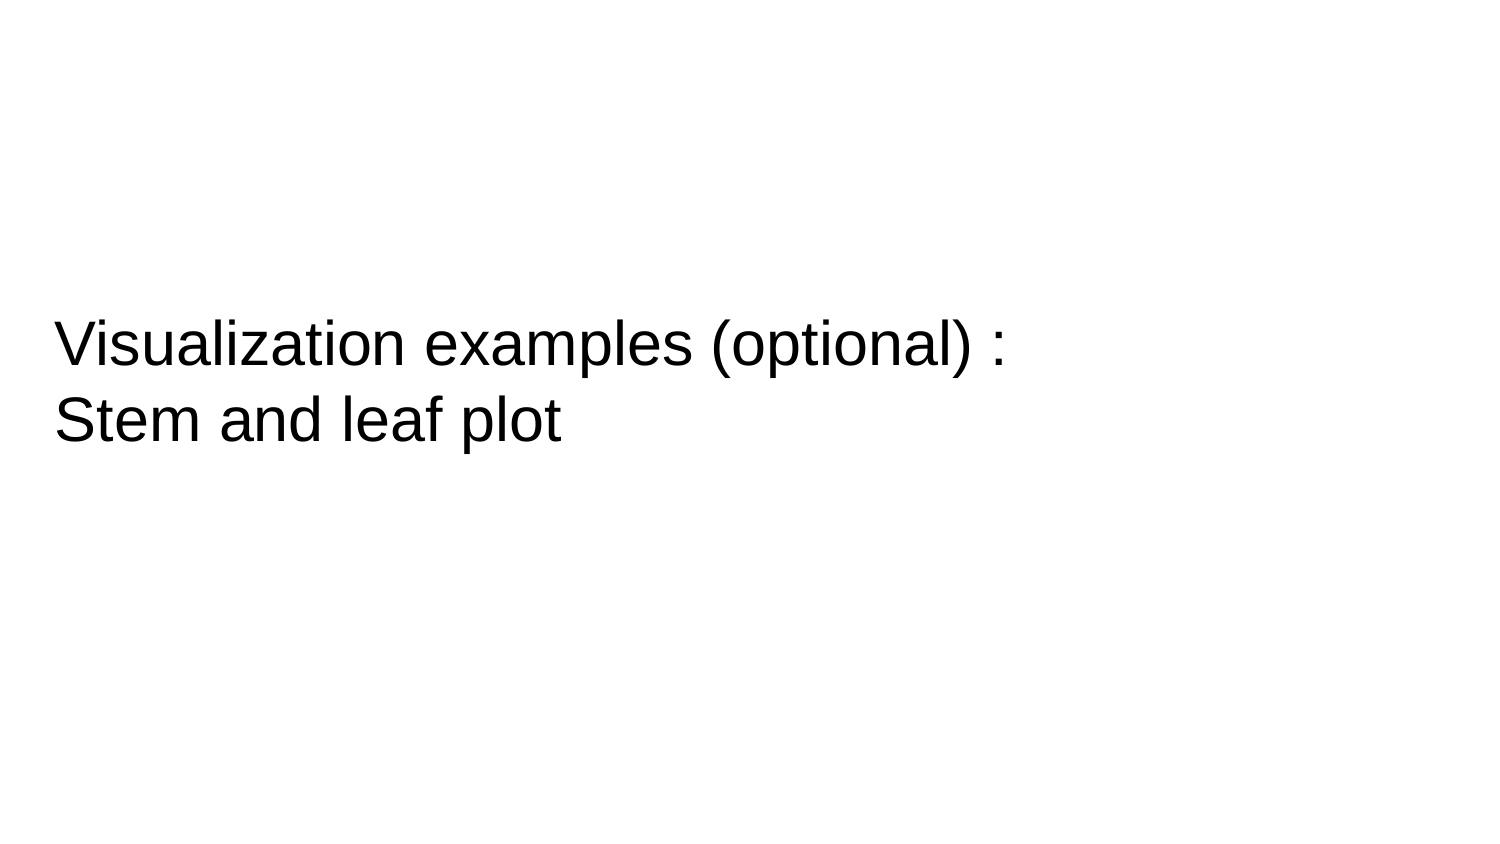

# Visualization examples (optional) :
Stem and leaf plot